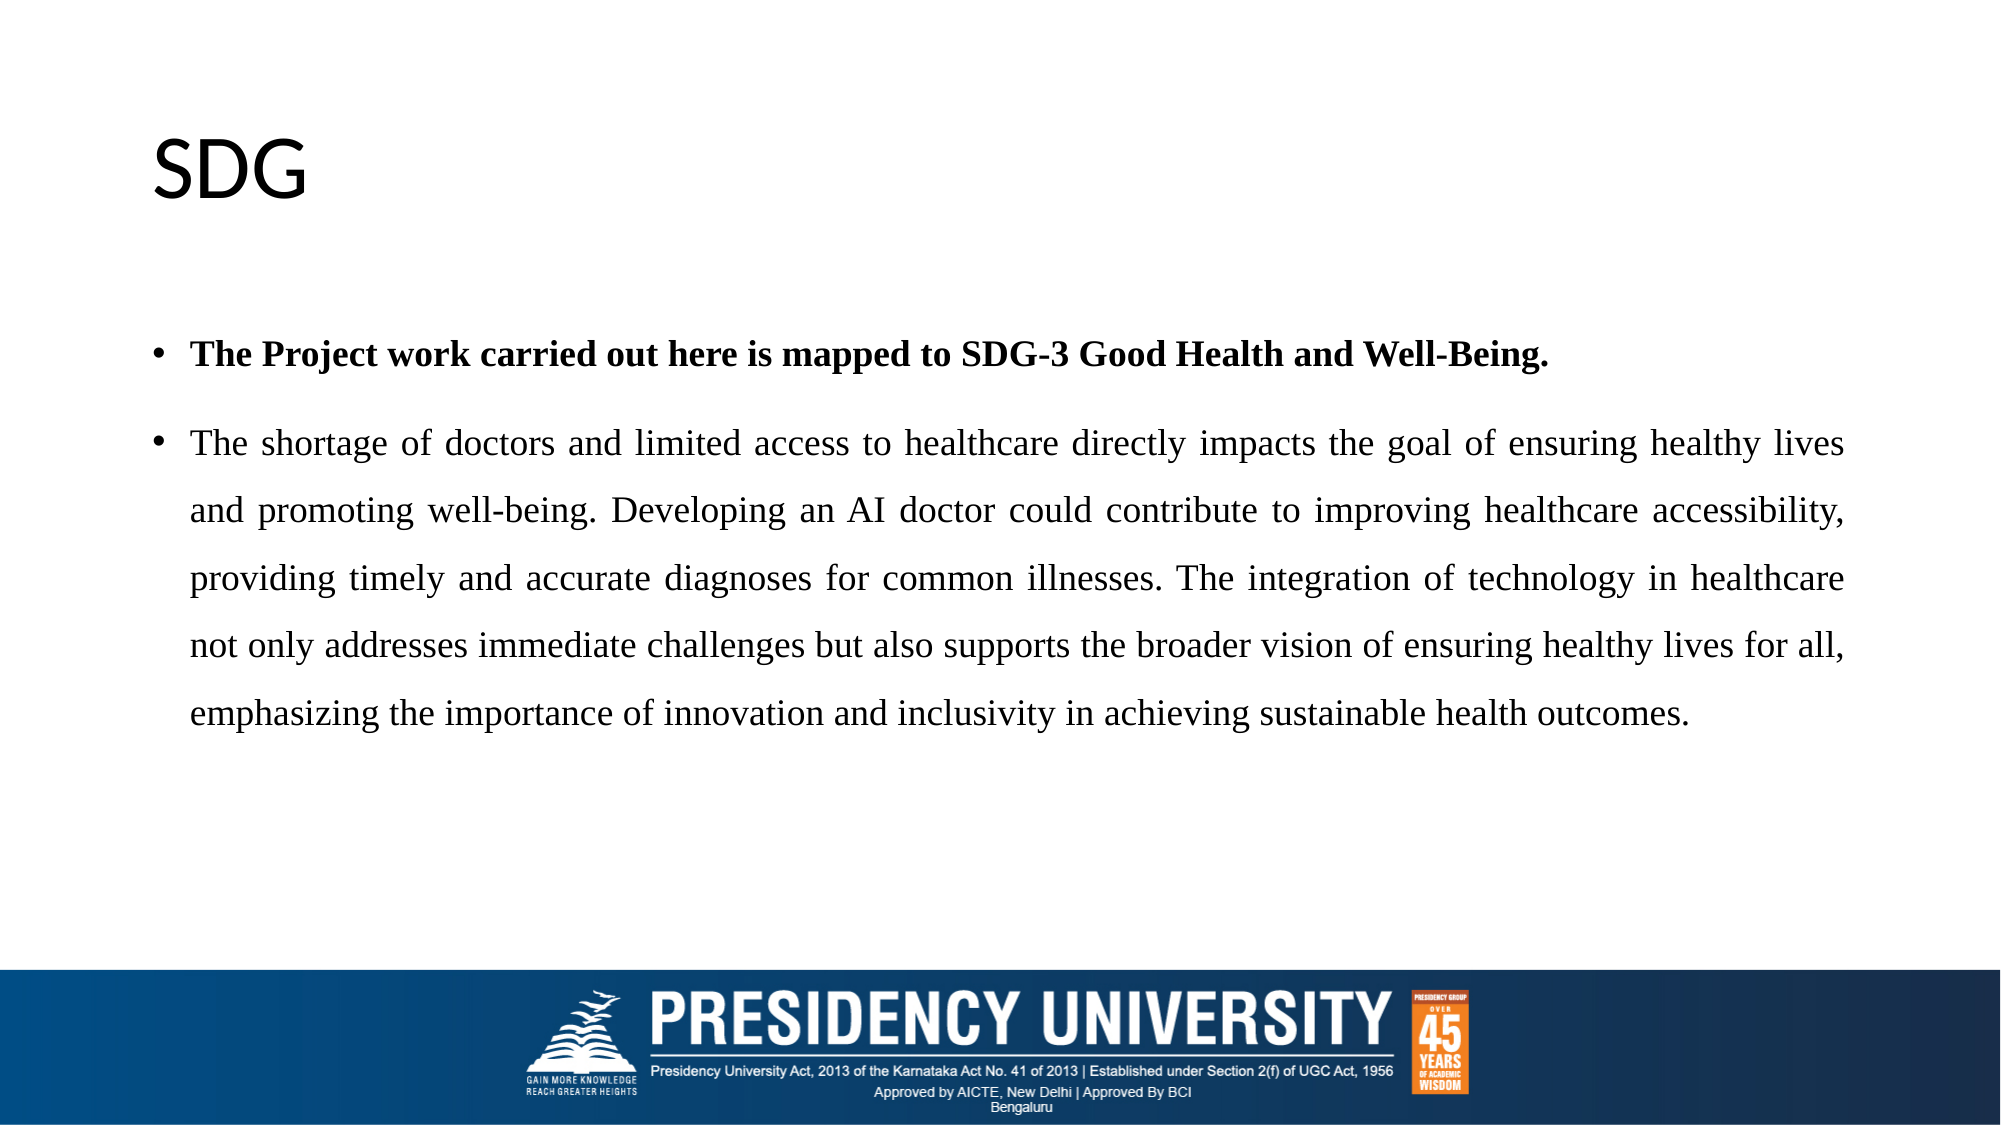

# SDG
The Project work carried out here is mapped to SDG-3 Good Health and Well-Being.
The shortage of doctors and limited access to healthcare directly impacts the goal of ensuring healthy lives and promoting well-being. Developing an AI doctor could contribute to improving healthcare accessibility, providing timely and accurate diagnoses for common illnesses. The integration of technology in healthcare not only addresses immediate challenges but also supports the broader vision of ensuring healthy lives for all, emphasizing the importance of innovation and inclusivity in achieving sustainable health outcomes.